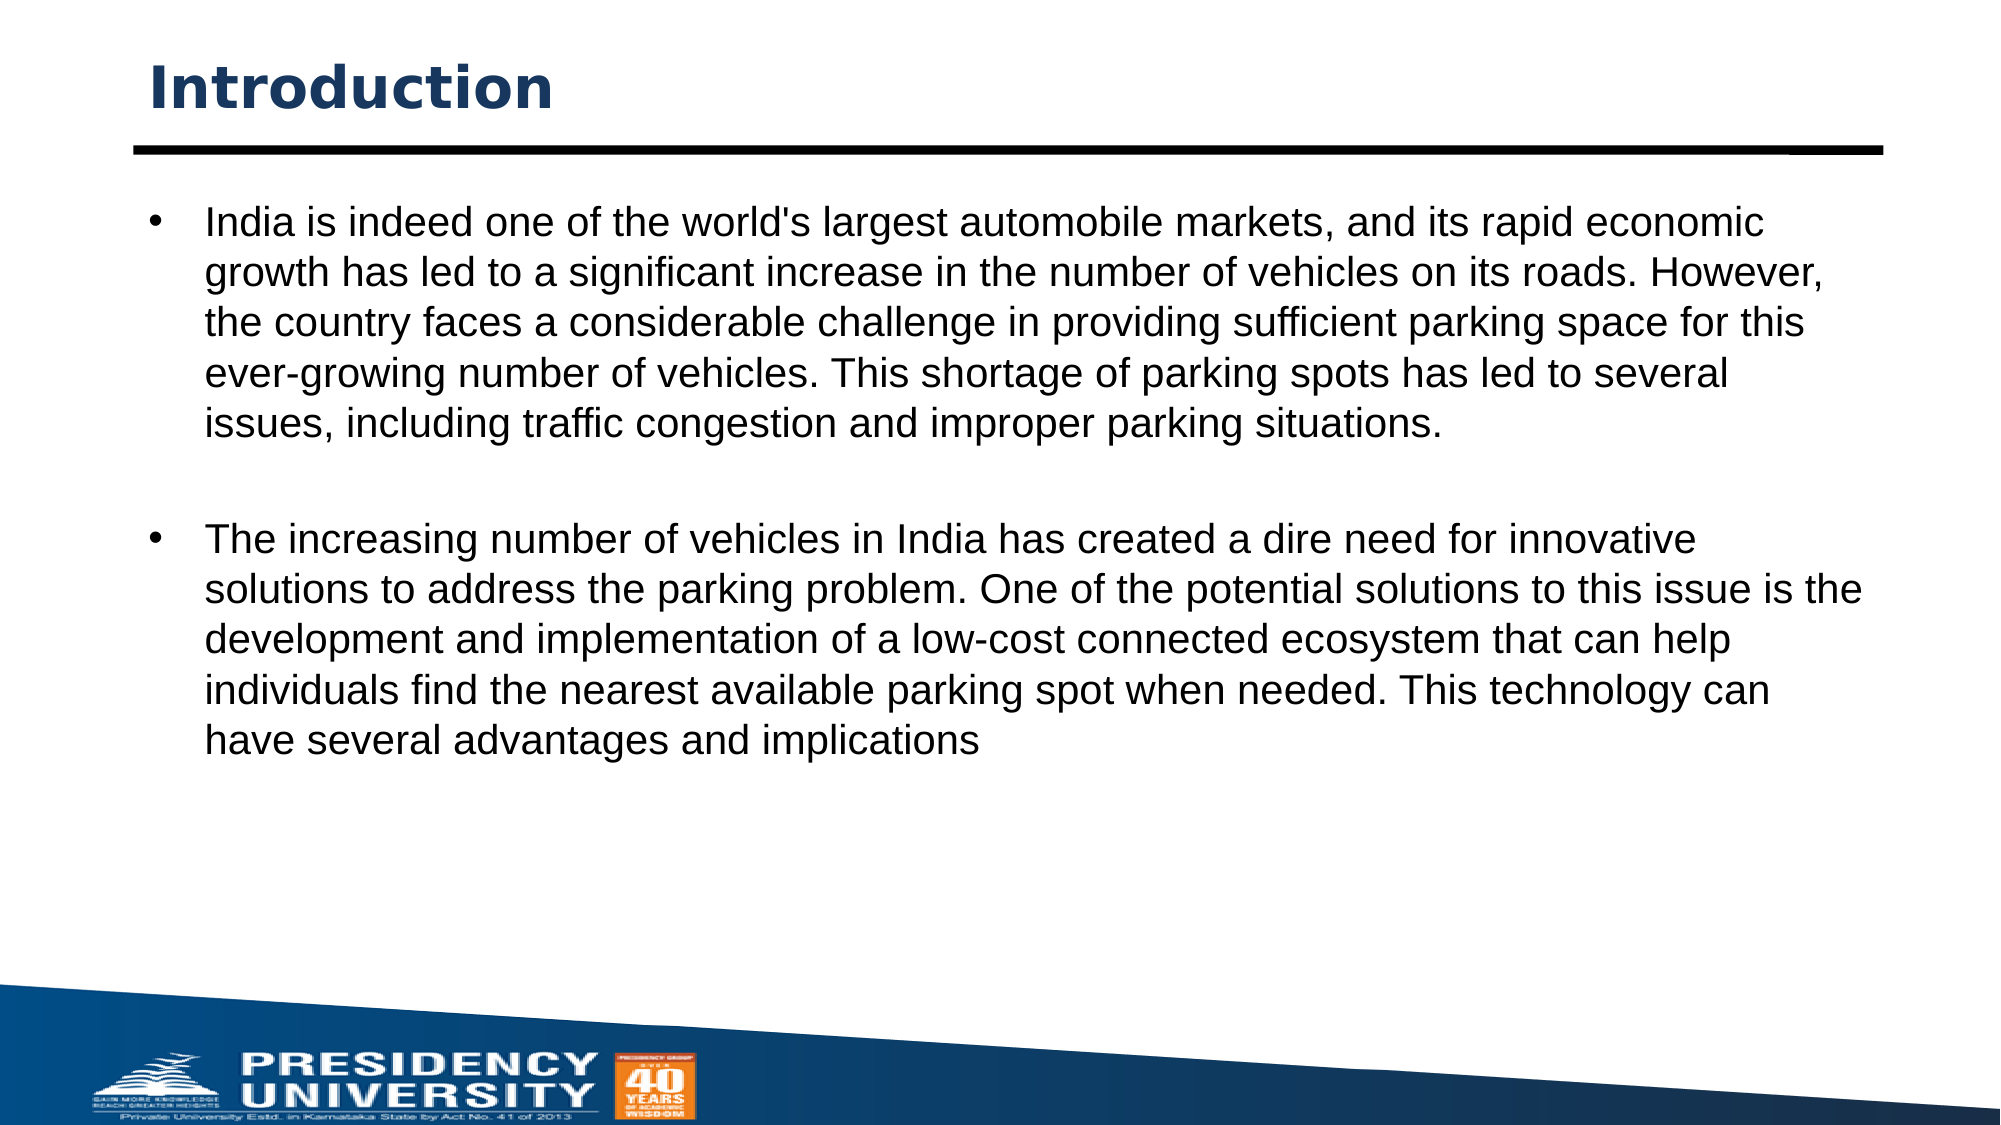

# Introduction
India is indeed one of the world's largest automobile markets, and its rapid economic growth has led to a significant increase in the number of vehicles on its roads. However, the country faces a considerable challenge in providing sufficient parking space for this ever-growing number of vehicles. This shortage of parking spots has led to several issues, including traffic congestion and improper parking situations.

The increasing number of vehicles in India has created a dire need for innovative solutions to address the parking problem. One of the potential solutions to this issue is the development and implementation of a low-cost connected ecosystem that can help individuals find the nearest available parking spot when needed. This technology can have several advantages and implications